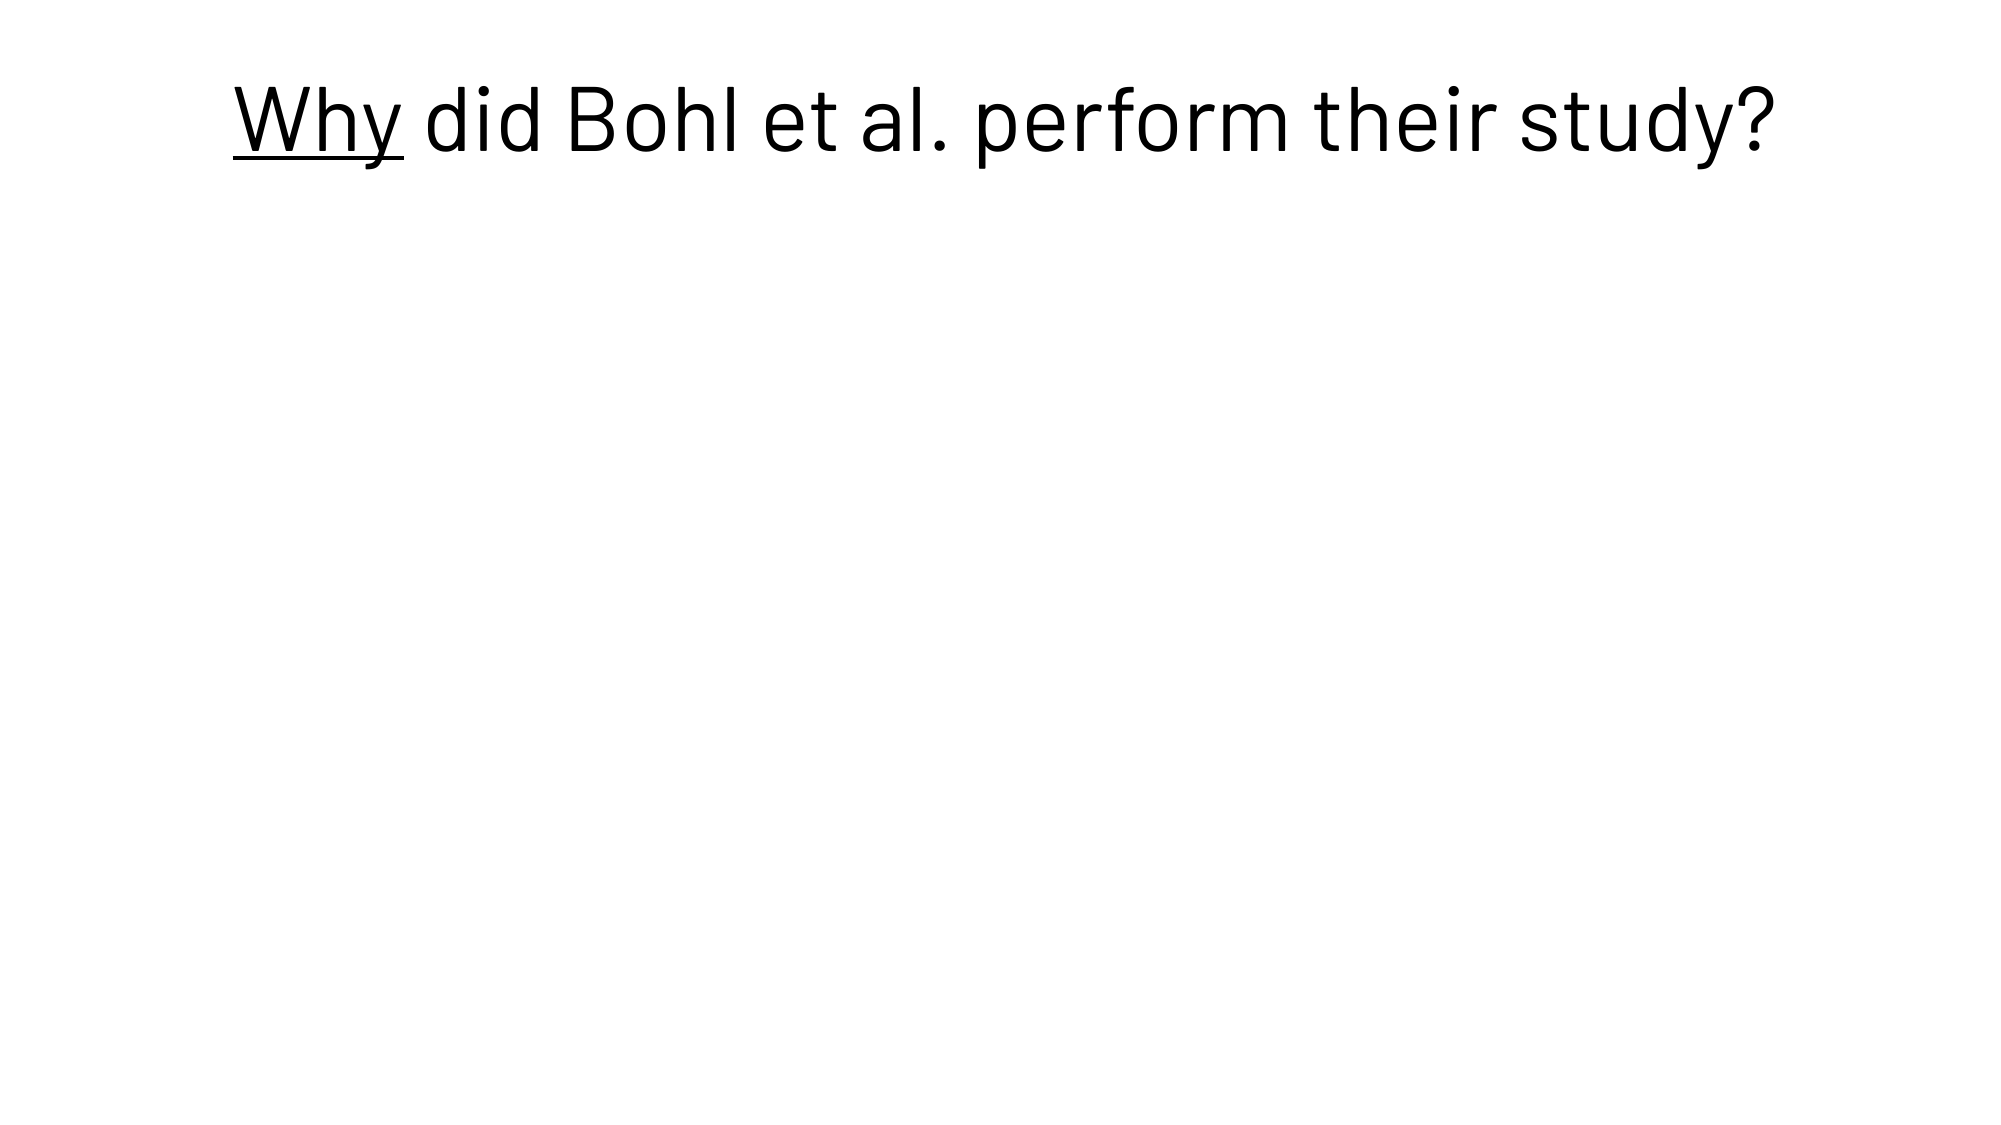

Why did Bohl et al. perform their study?